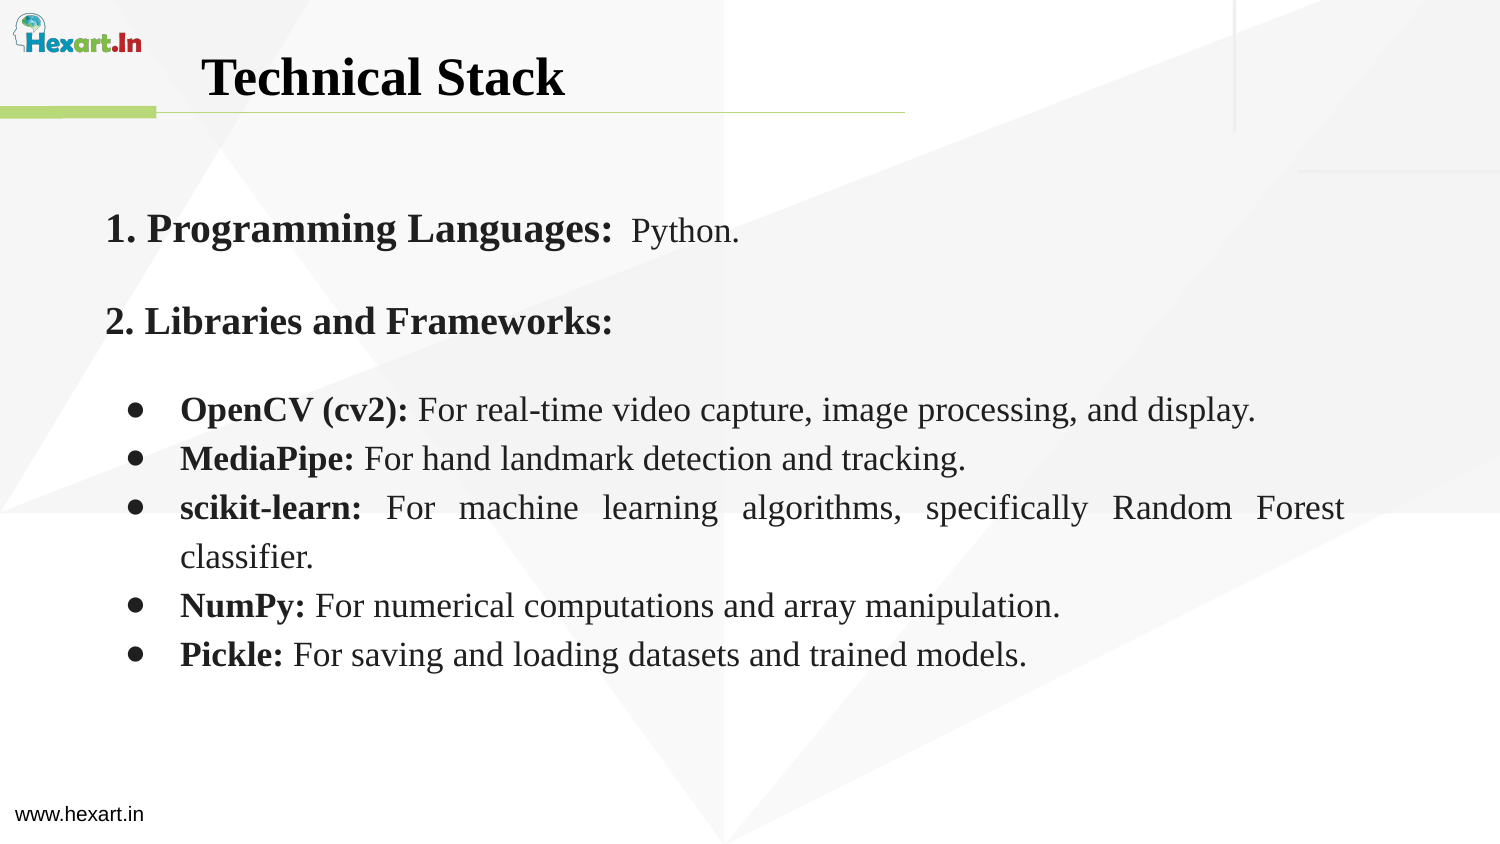

Technical Stack
1. Programming Languages:  Python.
2. Libraries and Frameworks:
OpenCV (cv2): For real-time video capture, image processing, and display.
MediaPipe: For hand landmark detection and tracking.
scikit-learn: For machine learning algorithms, specifically Random Forest classifier.
NumPy: For numerical computations and array manipulation.
Pickle: For saving and loading datasets and trained models.